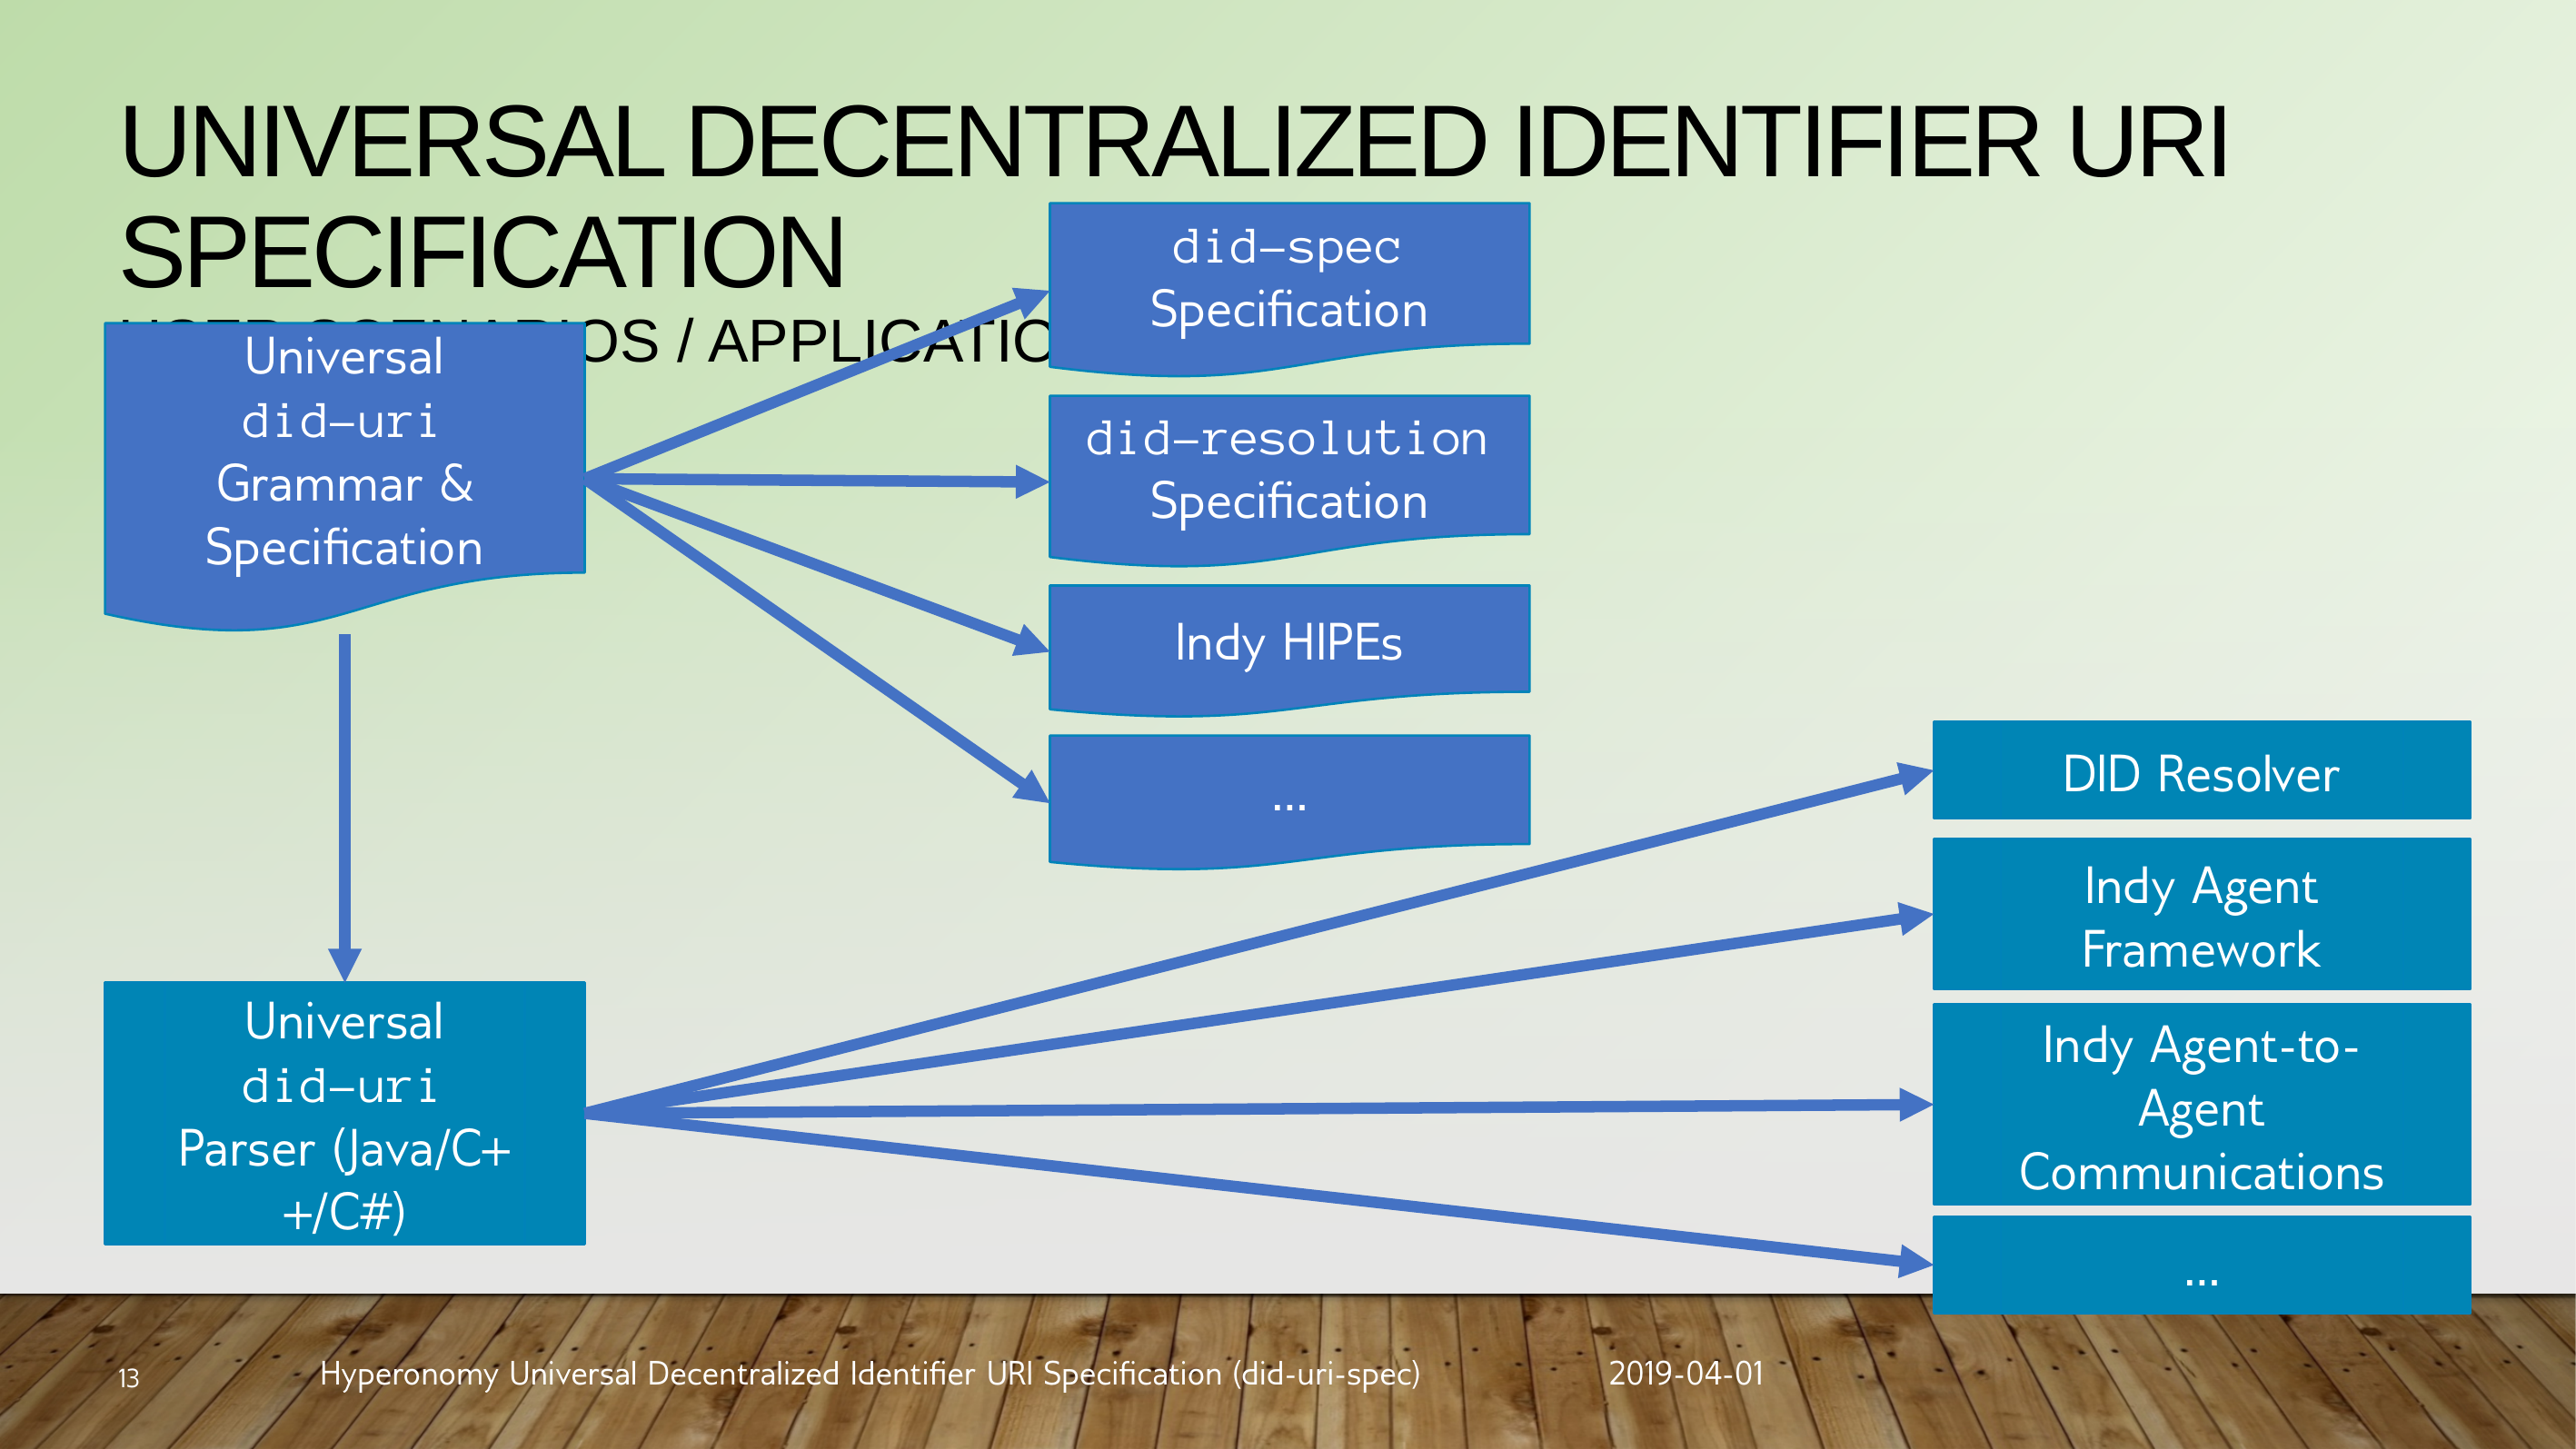

# Universal Decentralized Identifier URI Specification User Scenarios / Applications
did-spec Specification
Universal
did-uri
Grammar & Specification
did-resolution
Specification
Indy HIPEs
DID Resolver
…
Indy Agent Framework
Universal
did-uri
Parser (Java/C++/C#)
Indy Agent-to-Agent Communications
…
2019-04-01
Hyperonomy Universal Decentralized Identifier URI Specification (did-uri-spec)